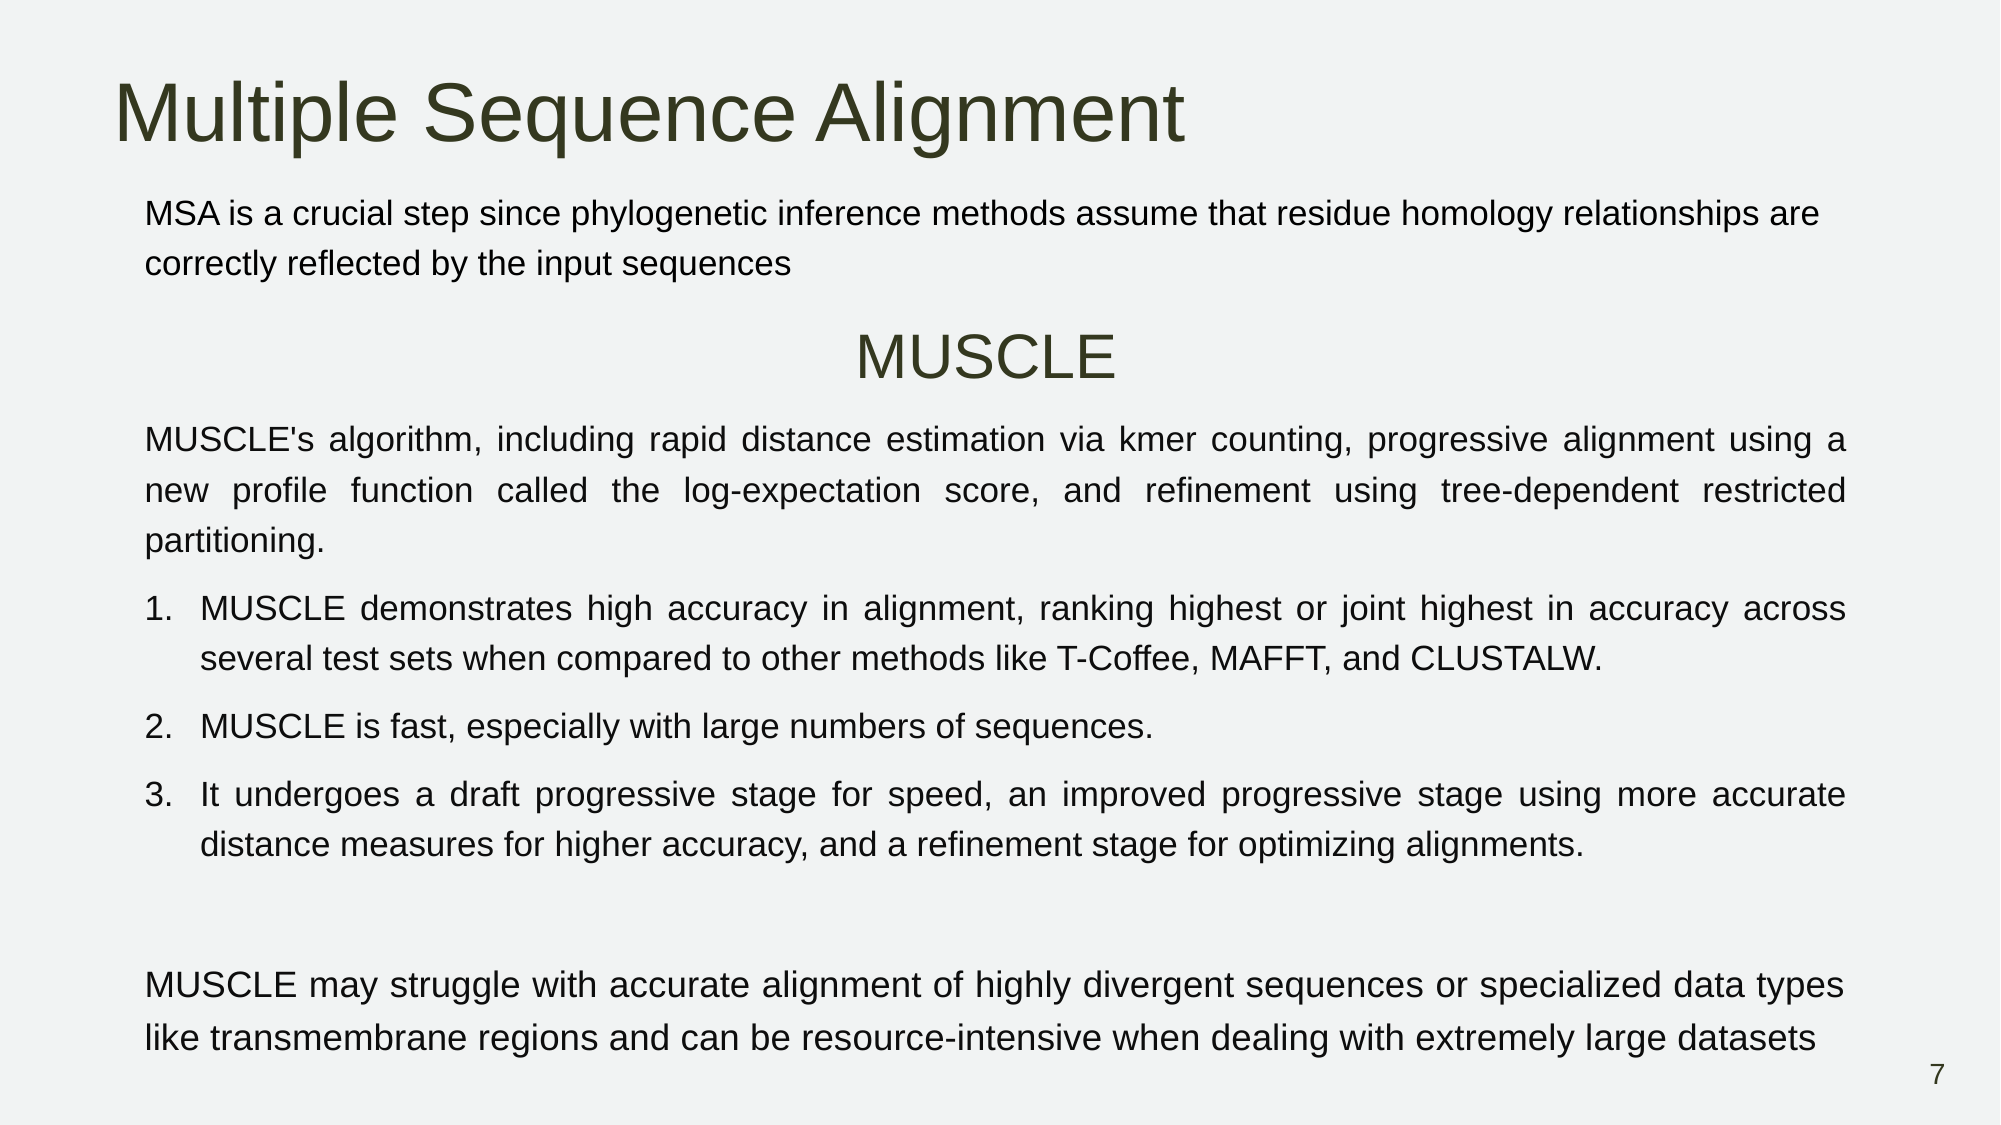

# Multiple Sequence Alignment
MSA is a crucial step since phylogenetic inference methods assume that residue homology relationships are correctly reflected by the input sequences
MUSCLE
MUSCLE's algorithm, including rapid distance estimation via kmer counting, progressive alignment using a new profile function called the log-expectation score, and refinement using tree-dependent restricted partitioning.
MUSCLE demonstrates high accuracy in alignment, ranking highest or joint highest in accuracy across several test sets when compared to other methods like T-Coffee, MAFFT, and CLUSTALW.
MUSCLE is fast, especially with large numbers of sequences.
It undergoes a draft progressive stage for speed, an improved progressive stage using more accurate distance measures for higher accuracy, and a refinement stage for optimizing alignments.

MUSCLE may struggle with accurate alignment of highly divergent sequences or specialized data types like transmembrane regions and can be resource-intensive when dealing with extremely large datasets

7